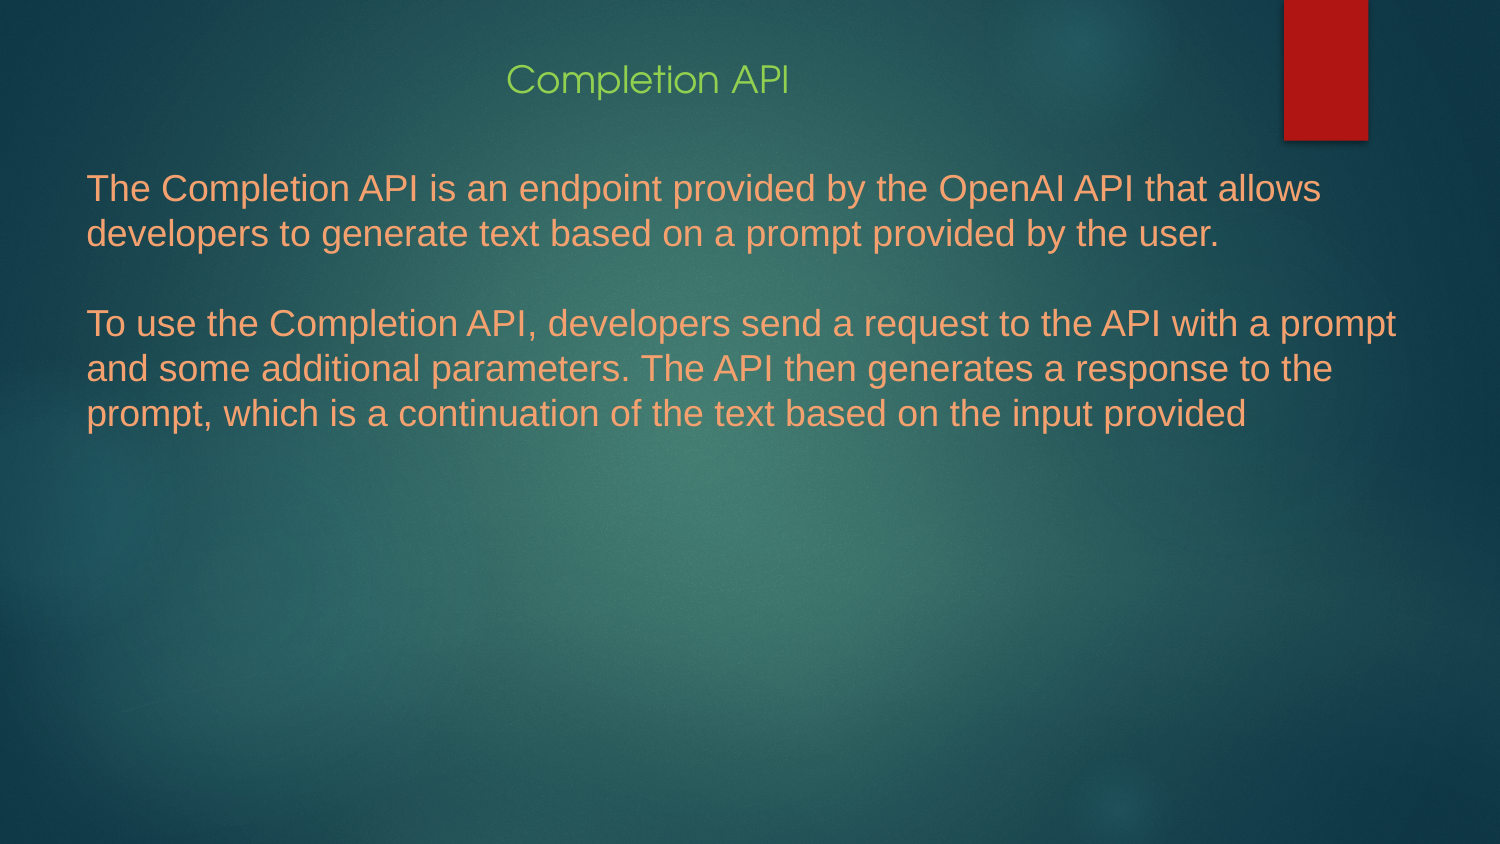

Completion API
The Completion API is an endpoint provided by the OpenAI API that allows developers to generate text based on a prompt provided by the user.

To use the Completion API, developers send a request to the API with a prompt and some additional parameters. The API then generates a response to the prompt, which is a continuation of the text based on the input provided